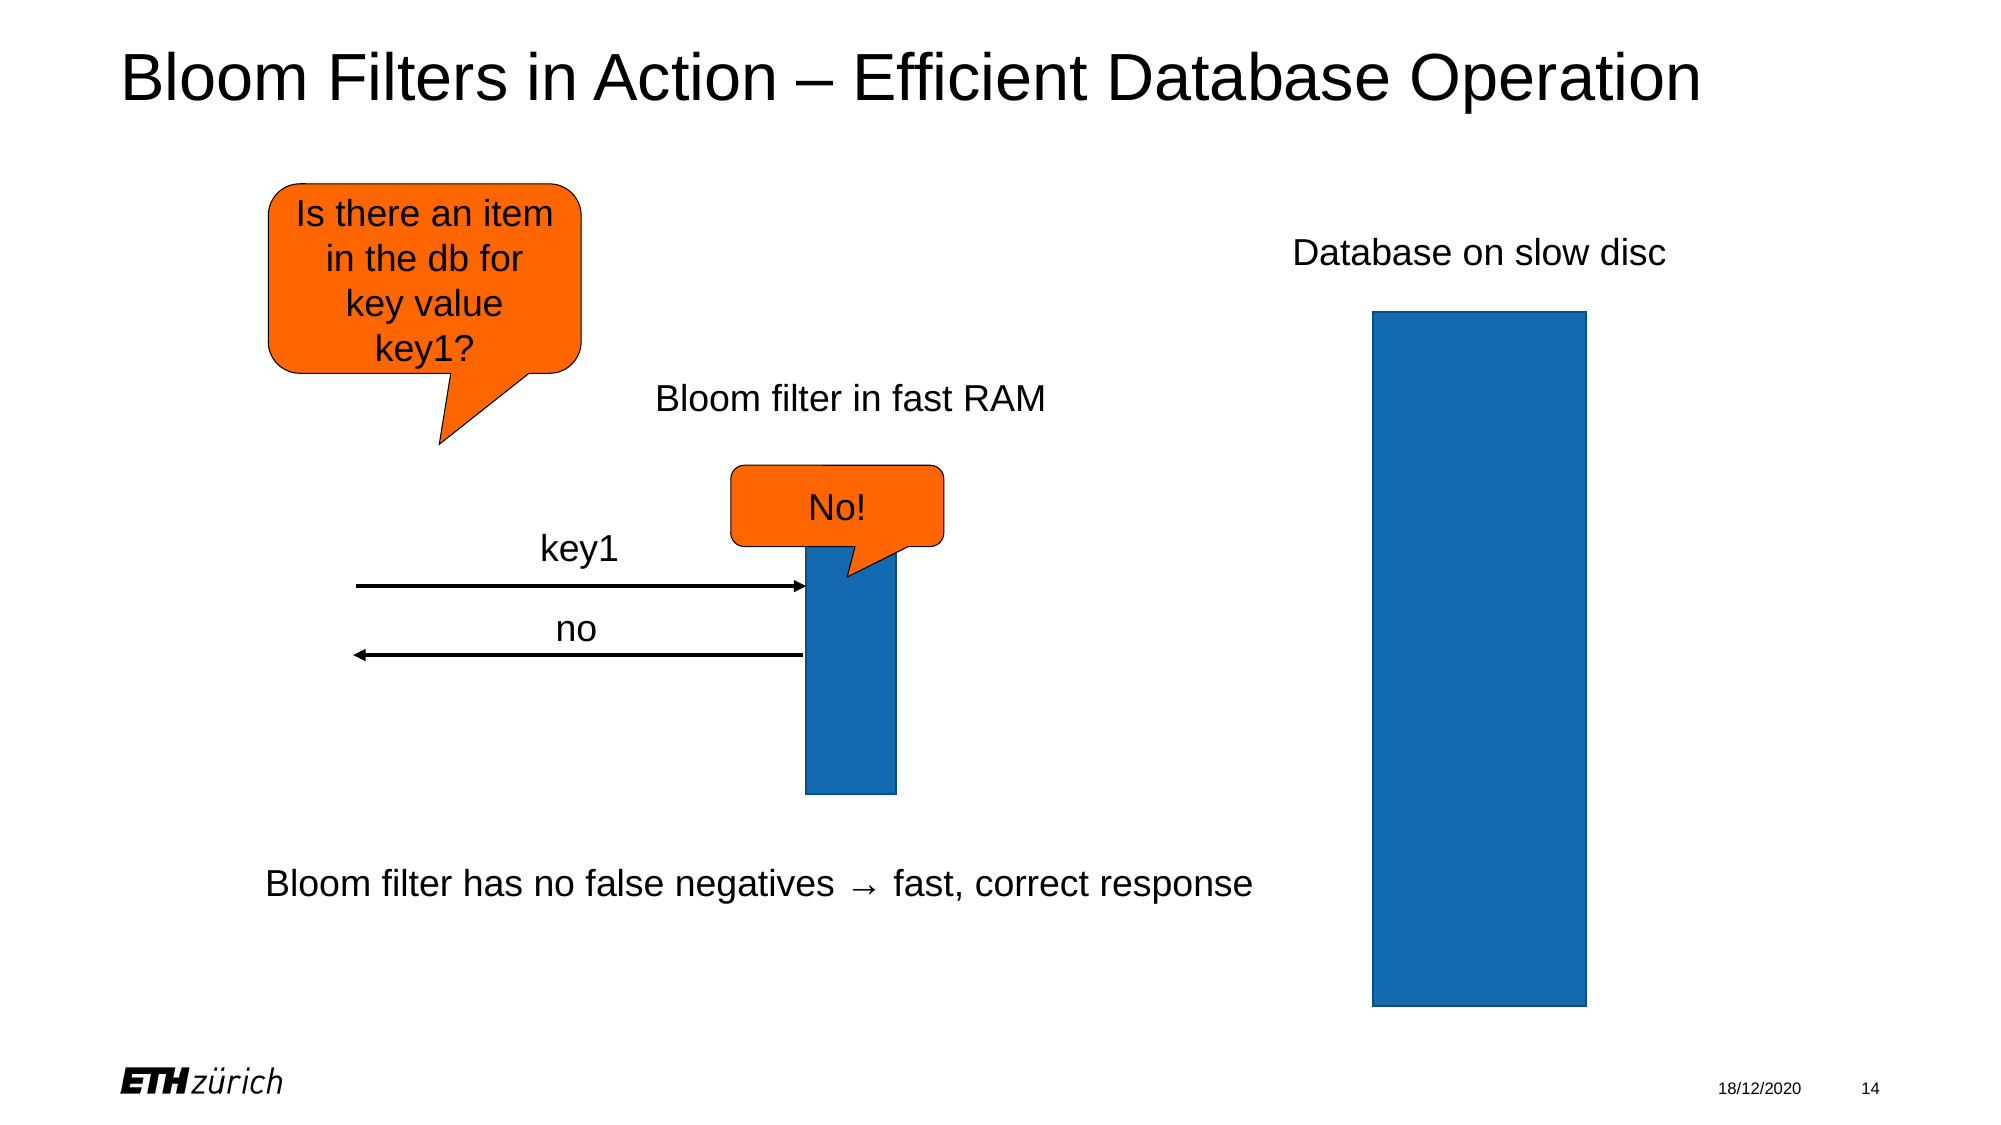

# Bloom Filters in Action – Efficient Database Operation
Is there an item in the db for key value key1?
Database on slow disc

Bloom filter in fast RAM
No!

key1
no
Bloom filter has no false negatives → fast, correct response

18/12/2020
14